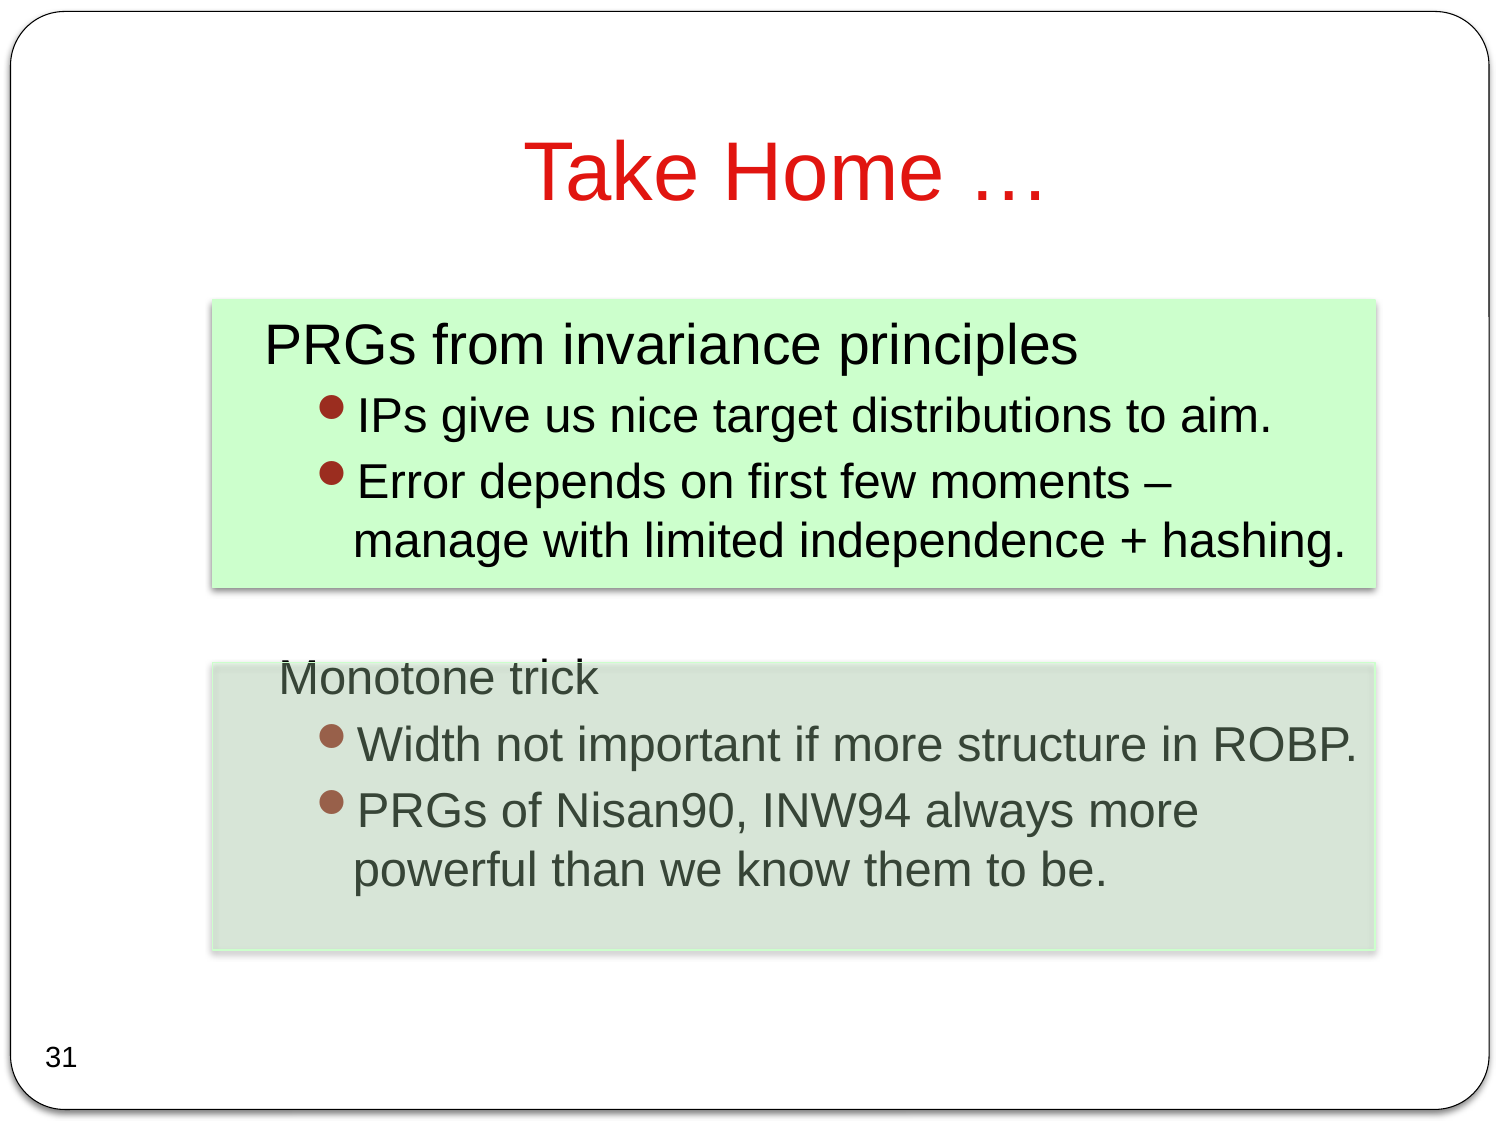

# Take Home …

PRGs from invariance principles
IPs give us nice target distributions to aim.
Error depends on first few moments – manage with limited independence + hashing.

 Monotone trick
Width not important if more structure in ROBP.
PRGs of Nisan90, INW94 always more powerful than we know them to be.

31